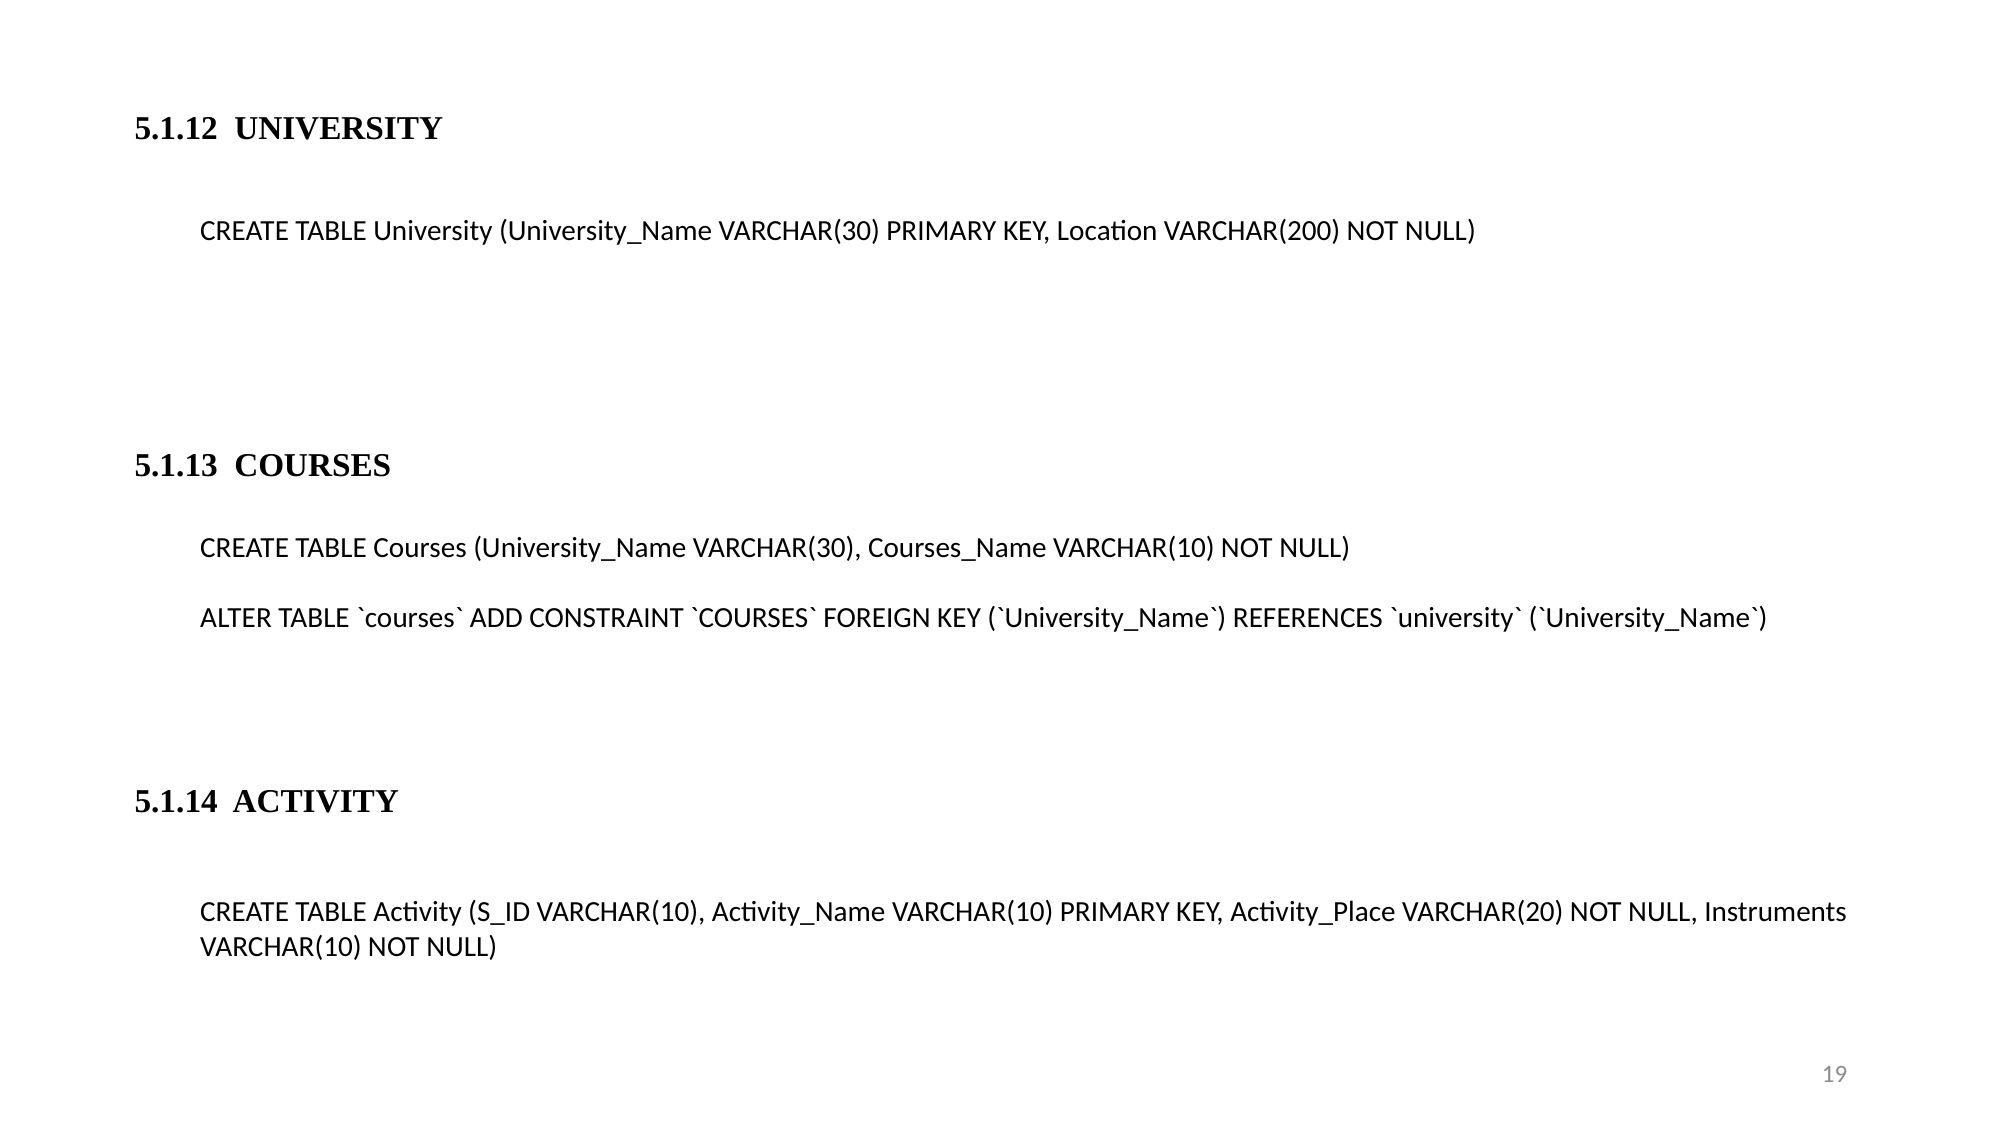

5.1.12  UNIVERSITY

CREATE TABLE University (University_Name VARCHAR(30) PRIMARY KEY, Location VARCHAR(200) NOT NULL)
5.1.13  COURSES
CREATE TABLE Courses (University_Name VARCHAR(30), Courses_Name VARCHAR(10) NOT NULL)

ALTER TABLE `courses` ADD CONSTRAINT `COURSES` FOREIGN KEY (`University_Name`) REFERENCES `university` (`University_Name`)
5.1.14  ACTIVITY
CREATE TABLE Activity (S_ID VARCHAR(10), Activity_Name VARCHAR(10) PRIMARY KEY, Activity_Place VARCHAR(20) NOT NULL, Instruments VARCHAR(10) NOT NULL)
19